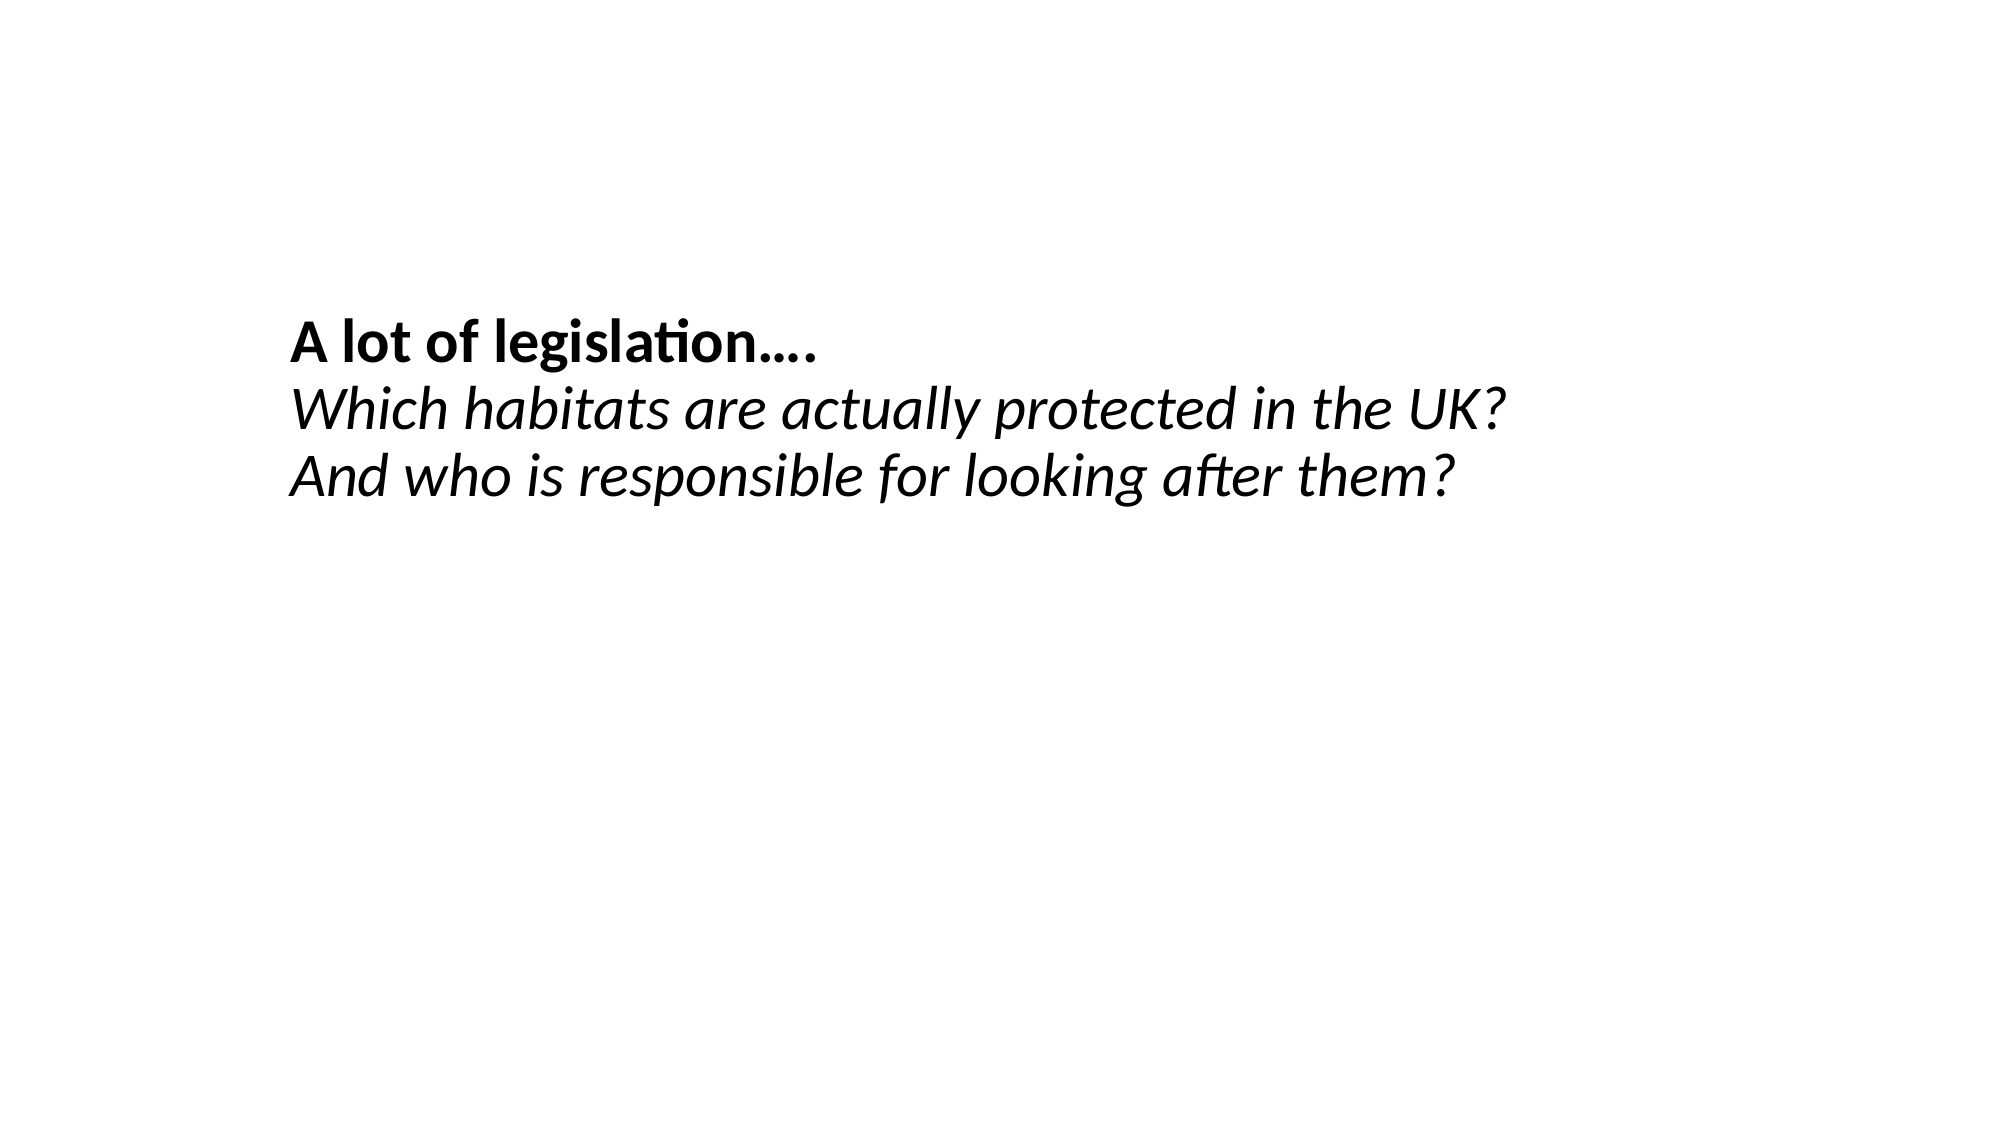

# A lot of legislation…. Which habitats are actually protected in the UK? And who is responsible for looking after them?